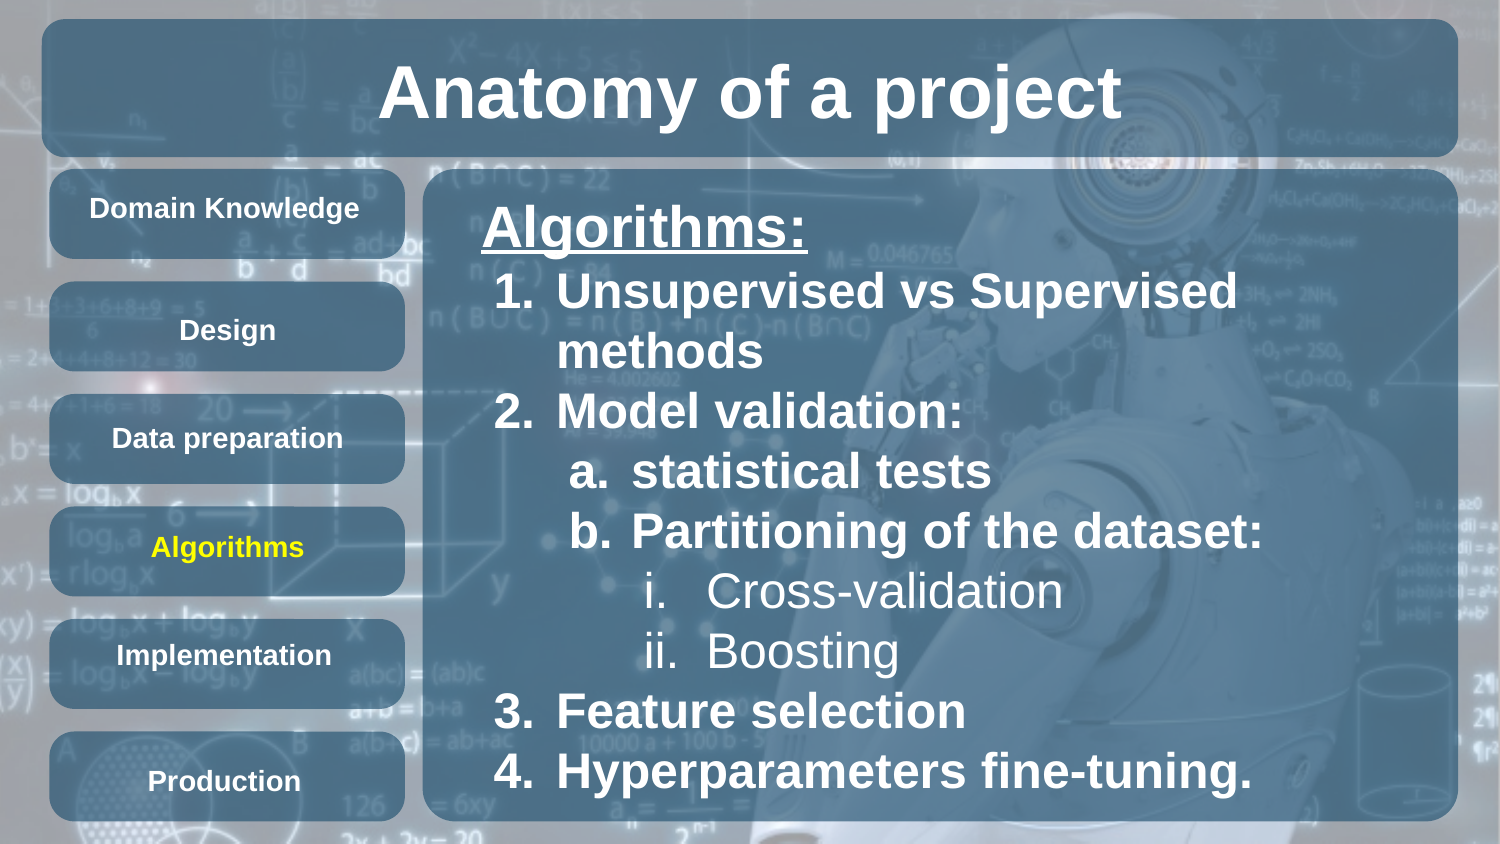

# Anatomy of a project
Domain Knowledge
Algorithms:
Unsupervised vs Supervised methods
Model validation:
statistical tests
Partitioning of the dataset:
Cross-validation
Boosting
Feature selection
Hyperparameters fine-tuning.
Design
Data preparation
Algorithms
Implementation
Production